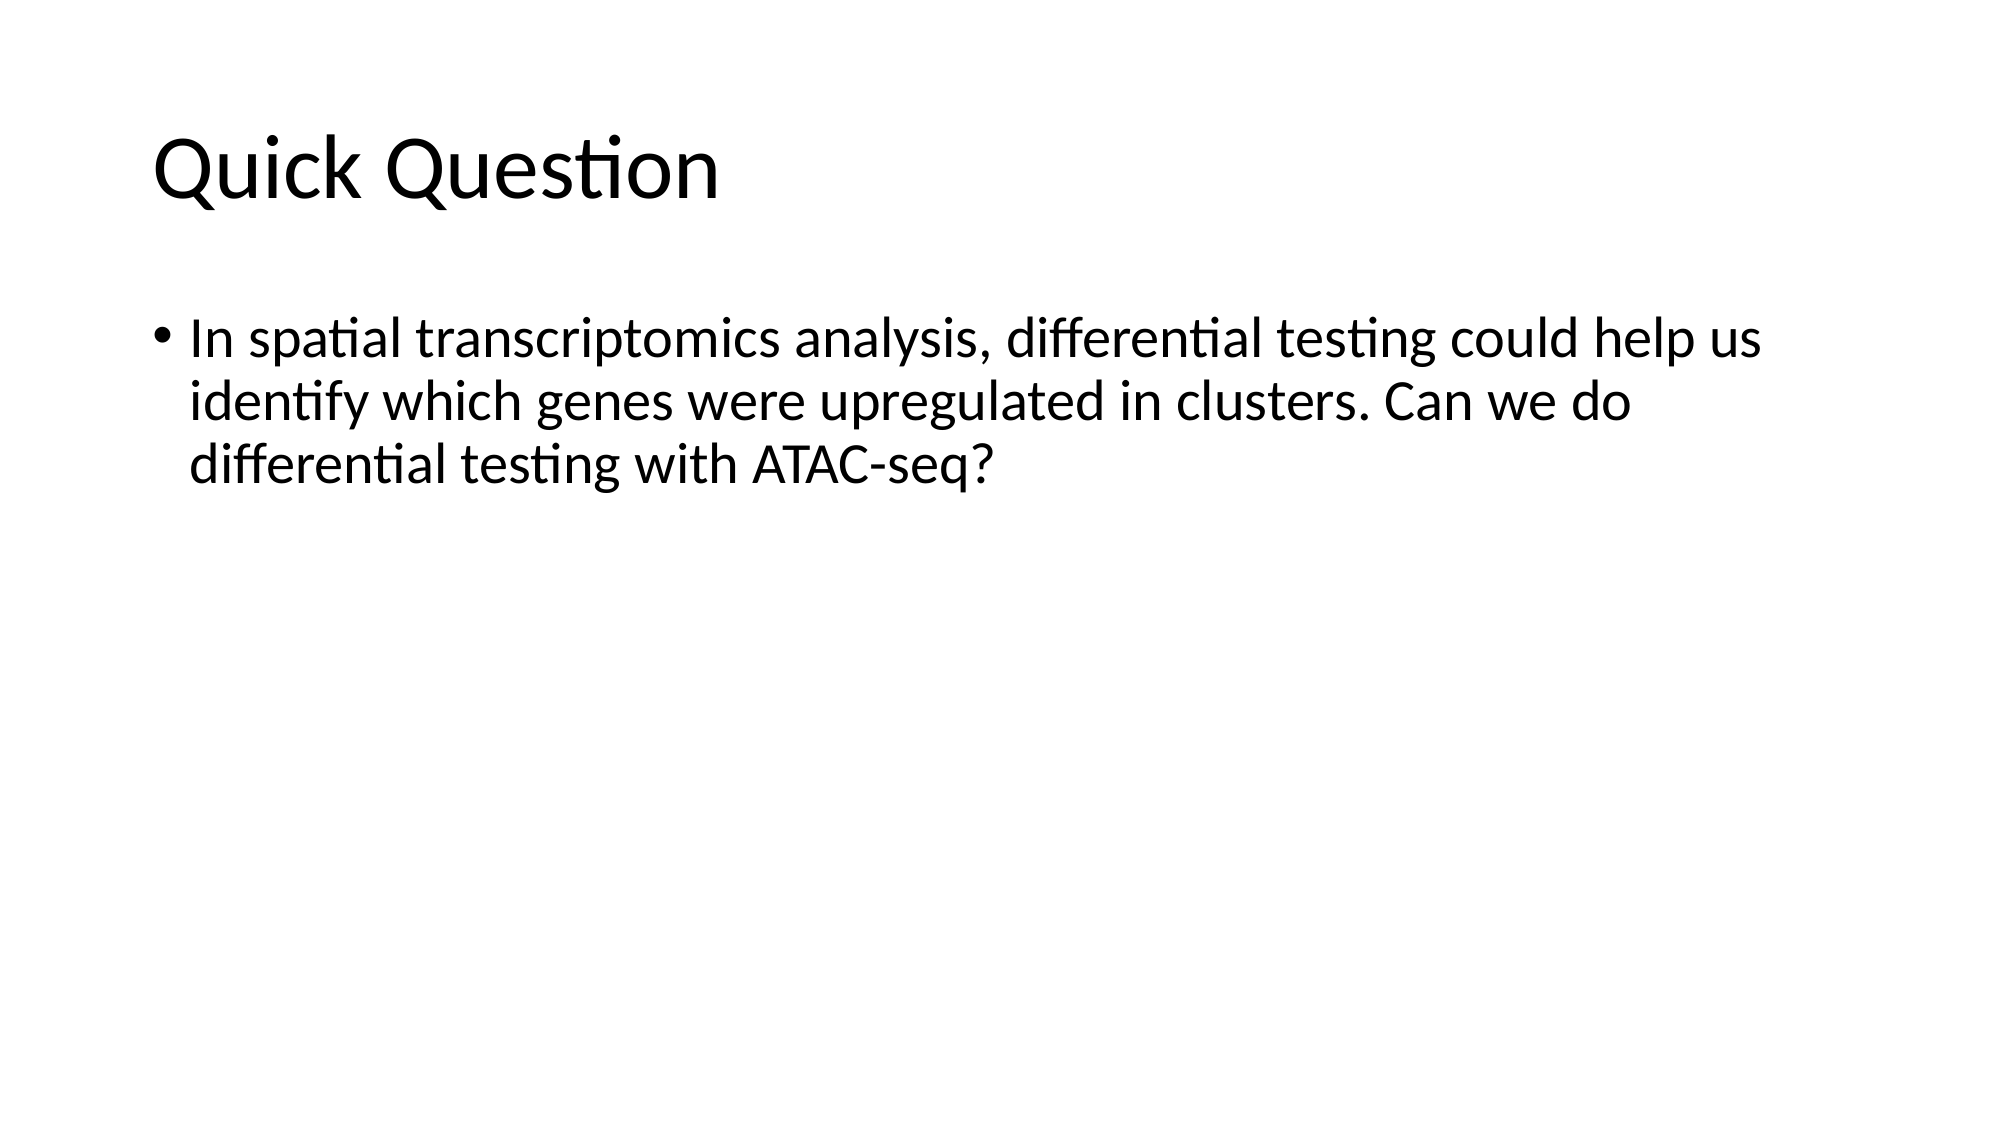

# Quick Question
In spatial transcriptomics analysis, differential testing could help us identify which genes were upregulated in clusters. Can we do differential testing with ATAC-seq?